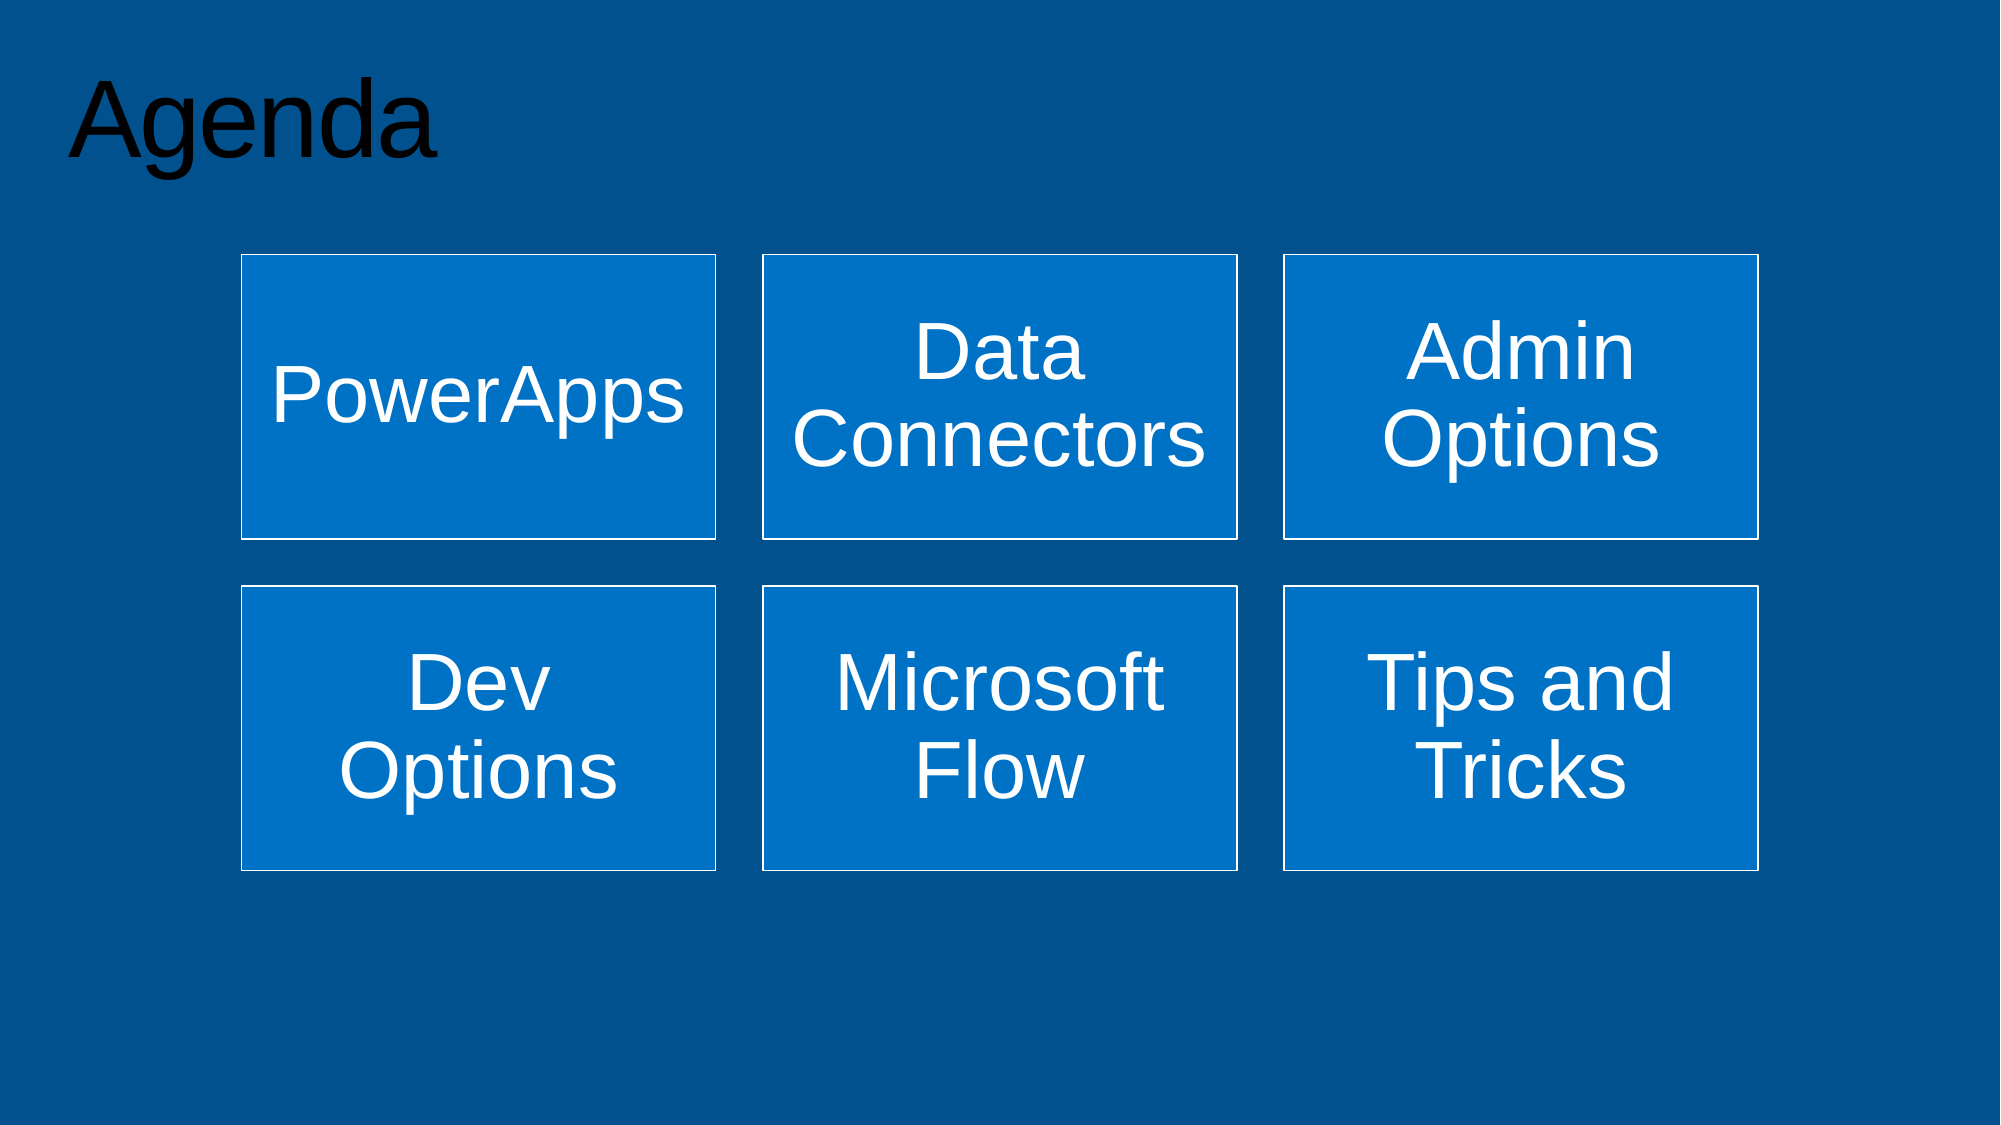

# Agenda
PowerApps
Data Connectors
Admin Options
Dev Options
Microsoft Flow
Tips and Tricks